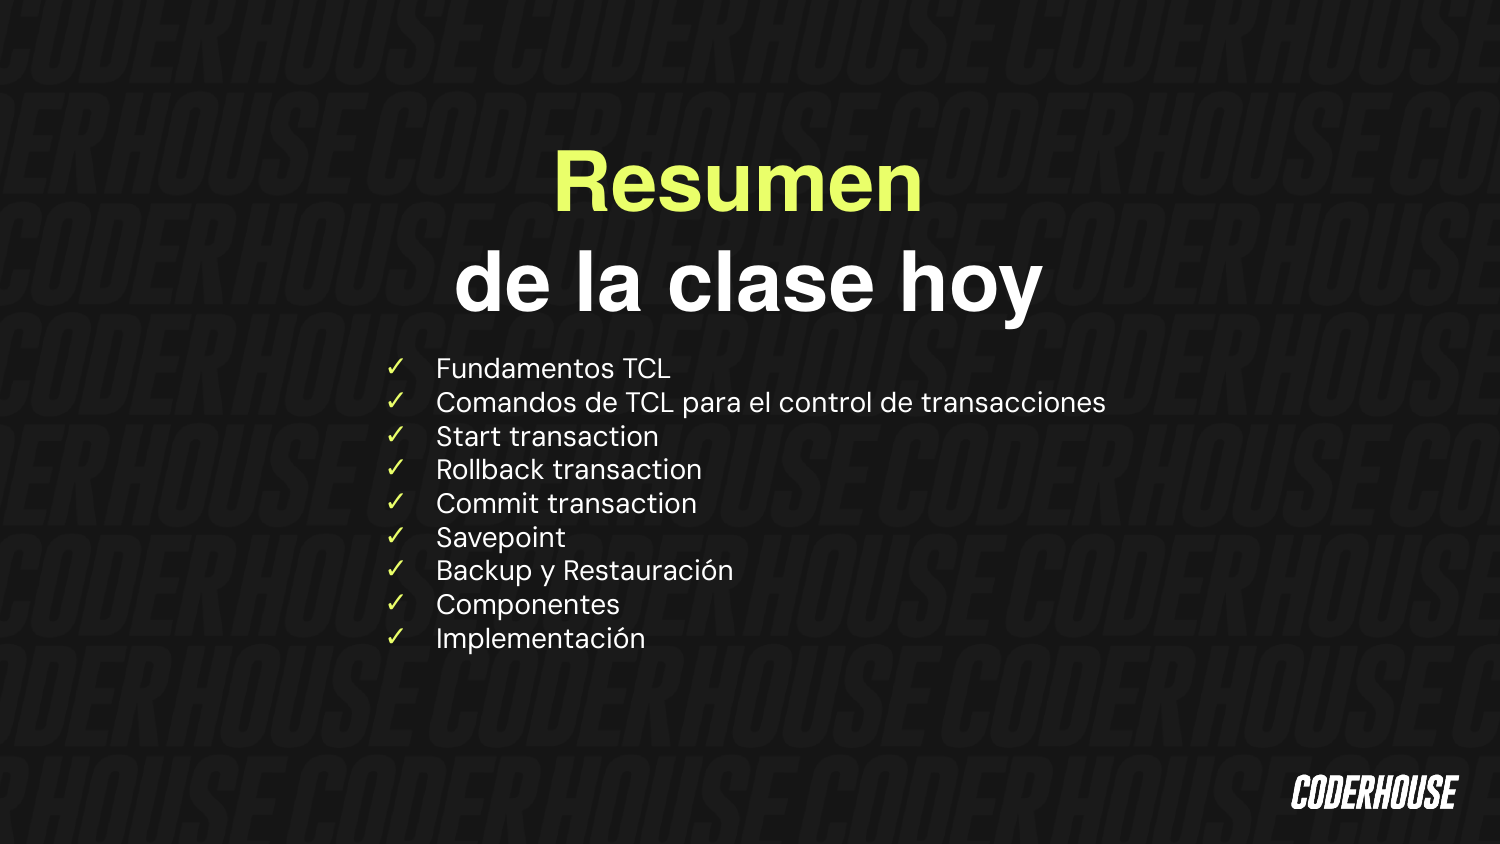

Resumen
de la clase hoy
Fundamentos TCL
Comandos de TCL para el control de transacciones
Start transaction
Rollback transaction
Commit transaction
Savepoint
Backup y Restauración
Componentes
Implementación